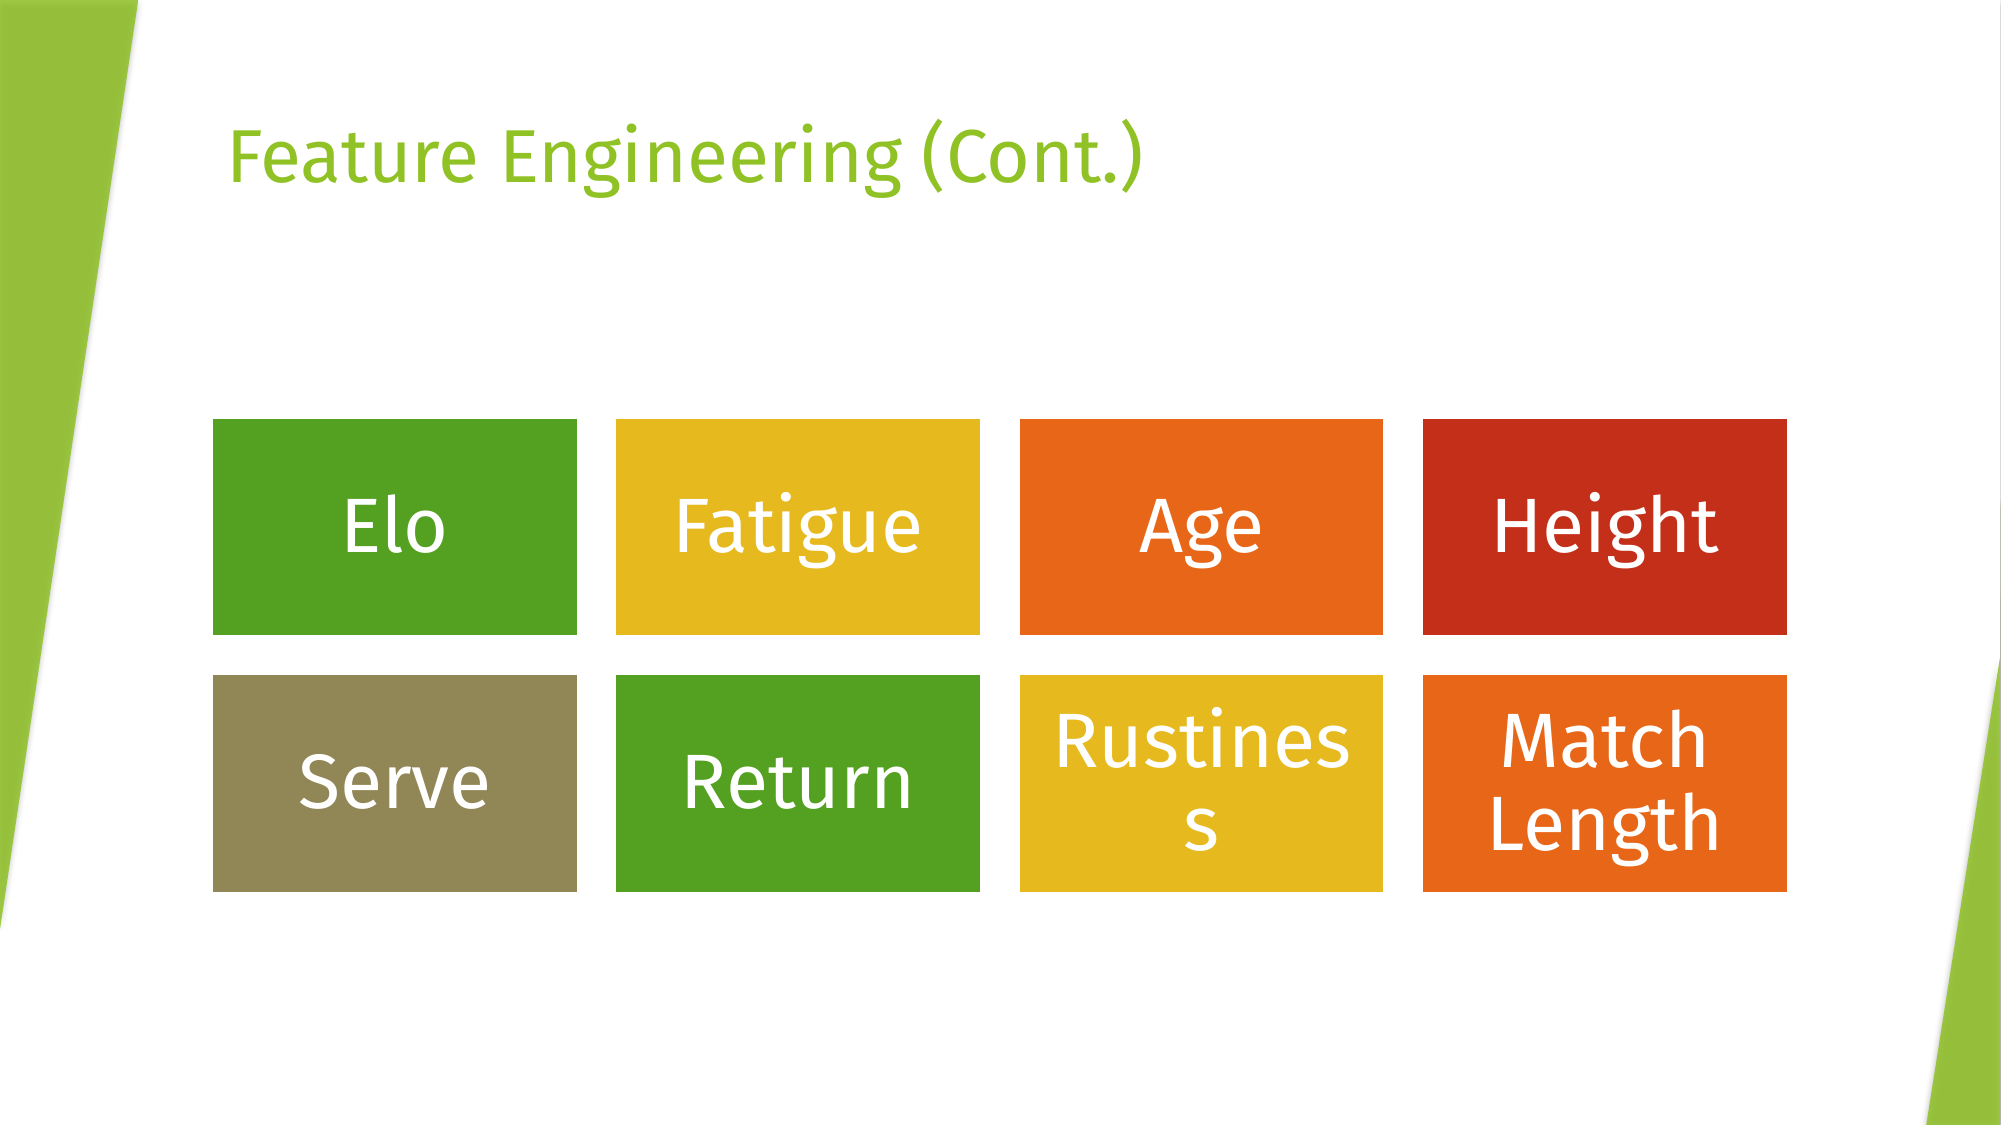

# Feature Engineering (Cont.)
Elo
Fatigue
Age
Height
Serve
Return
Rustiness
Match Length